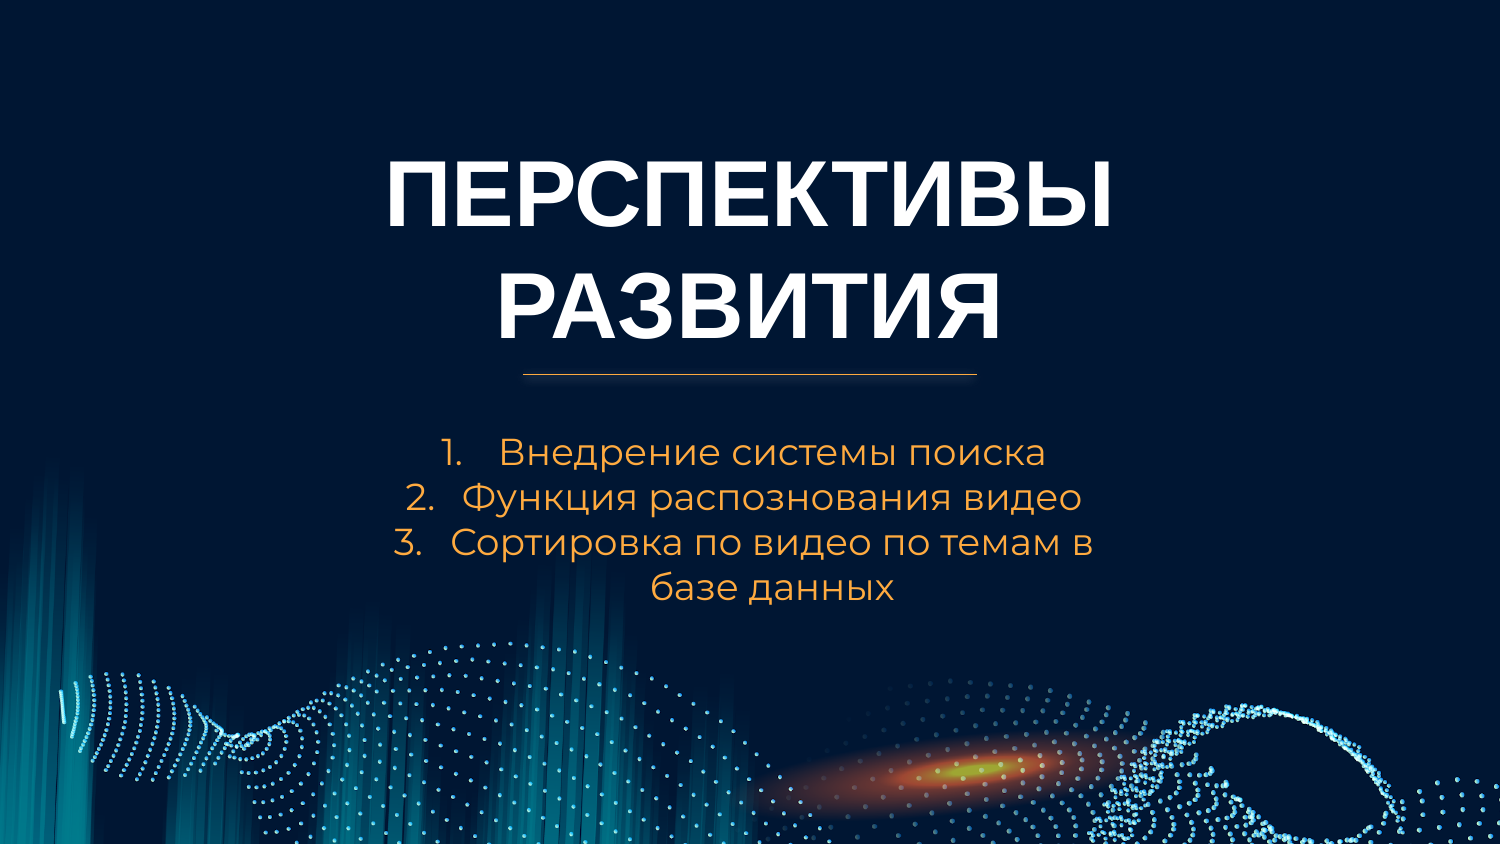

# ПЕРСПЕКТИВЫ РАЗВИТИЯ
Внедрение системы поиска
Функция распознования видео
Сортировка по видео по темам в базе данных